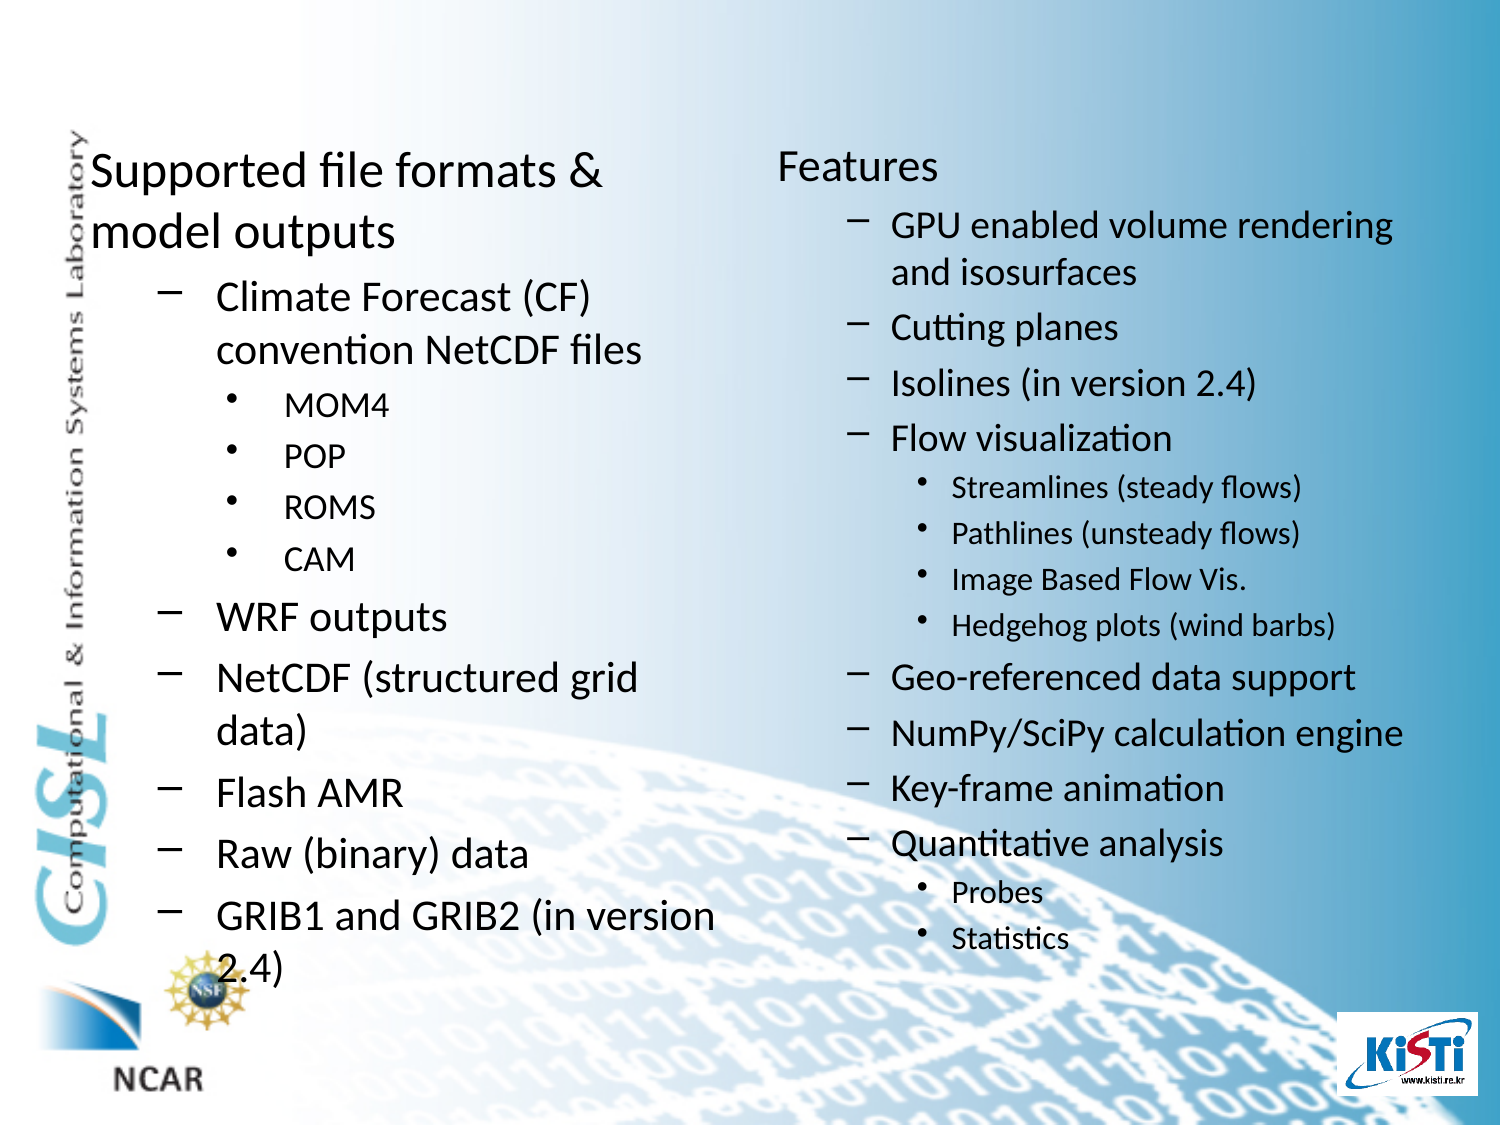

Supported file formats & model outputs
Climate Forecast (CF) convention NetCDF files
MOM4
POP
ROMS
CAM
WRF outputs
NetCDF (structured grid data)
Flash AMR
Raw (binary) data
GRIB1 and GRIB2 (in version 2.4)
Features
GPU enabled volume rendering and isosurfaces
Cutting planes
Isolines (in version 2.4)
Flow visualization
Streamlines (steady flows)
Pathlines (unsteady flows)
Image Based Flow Vis.
Hedgehog plots (wind barbs)
Geo-referenced data support
NumPy/SciPy calculation engine
Key-frame animation
Quantitative analysis
Probes
Statistics